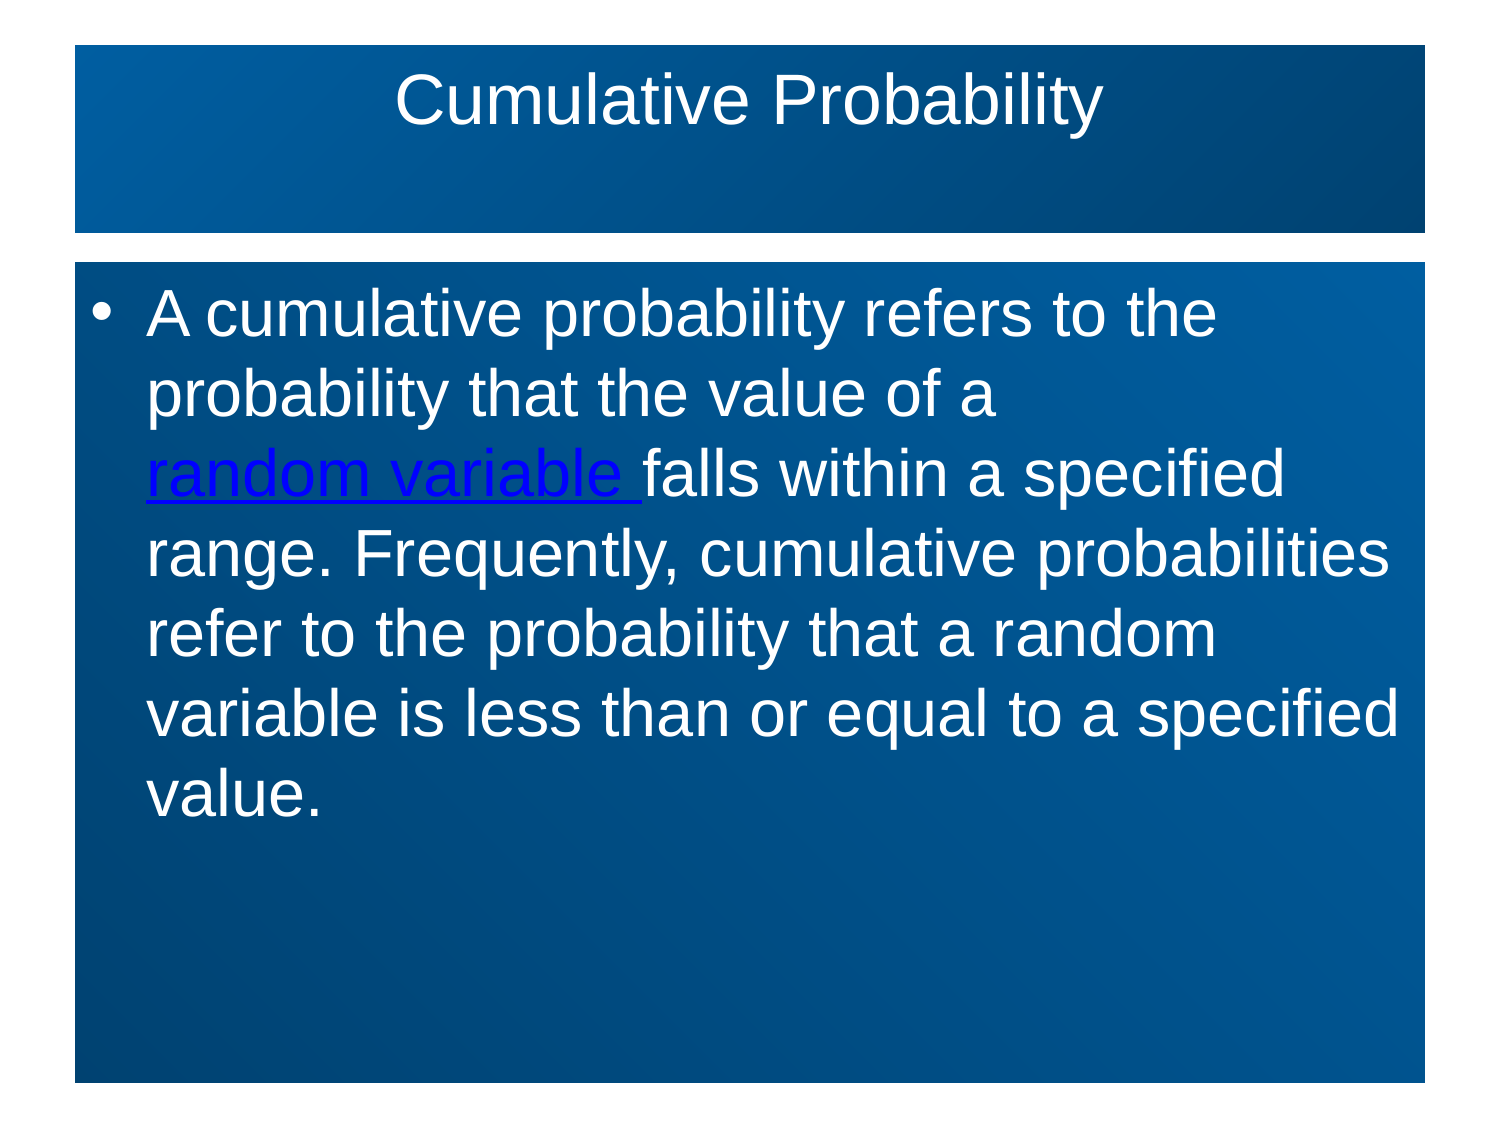

# Cumulative Probability
A cumulative probability refers to the probability that the value of a random variable falls within a specified range. Frequently, cumulative probabilities refer to the probability that a random variable is less than or equal to a specified value.